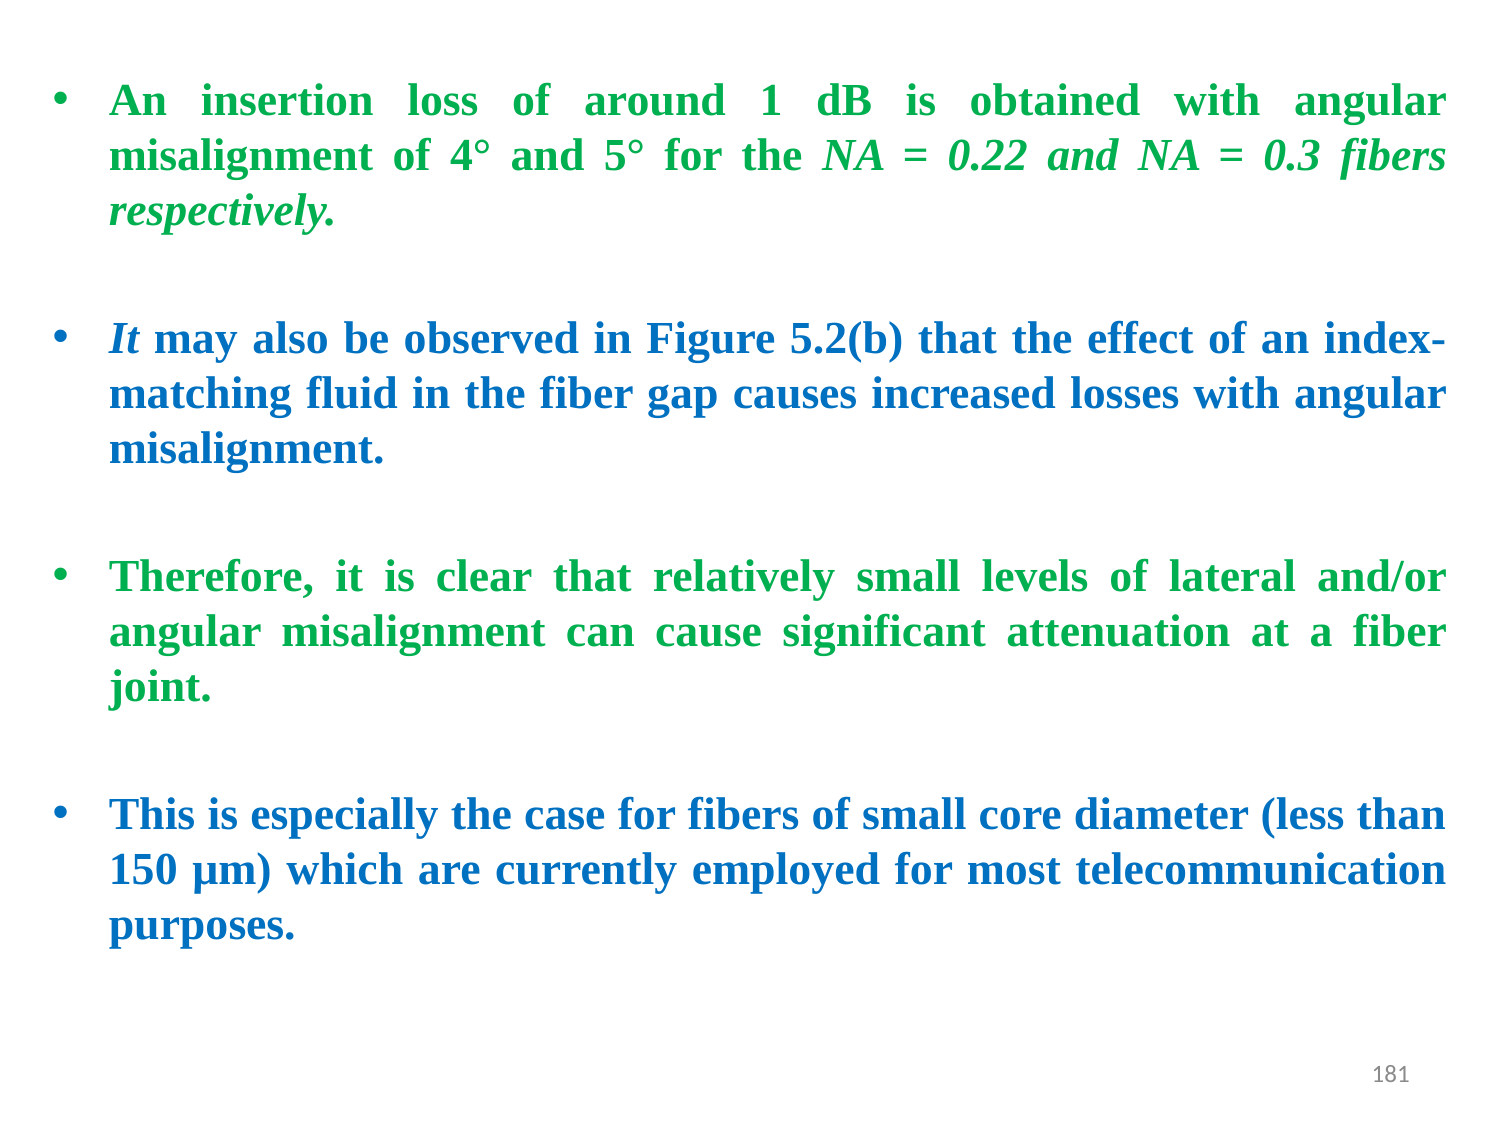

#
An insertion loss of around 1 dB is obtained with angular misalignment of 4° and 5° for the NA = 0.22 and NA = 0.3 fibers respectively.

It may also be observed in Figure 5.2(b) that the effect of an index-matching fluid in the fiber gap causes increased losses with angular misalignment.

Therefore, it is clear that relatively small levels of lateral and/or angular misalignment can cause significant attenuation at a fiber joint.

This is especially the case for fibers of small core diameter (less than 150 μm) which are currently employed for most telecommunication purposes.
181